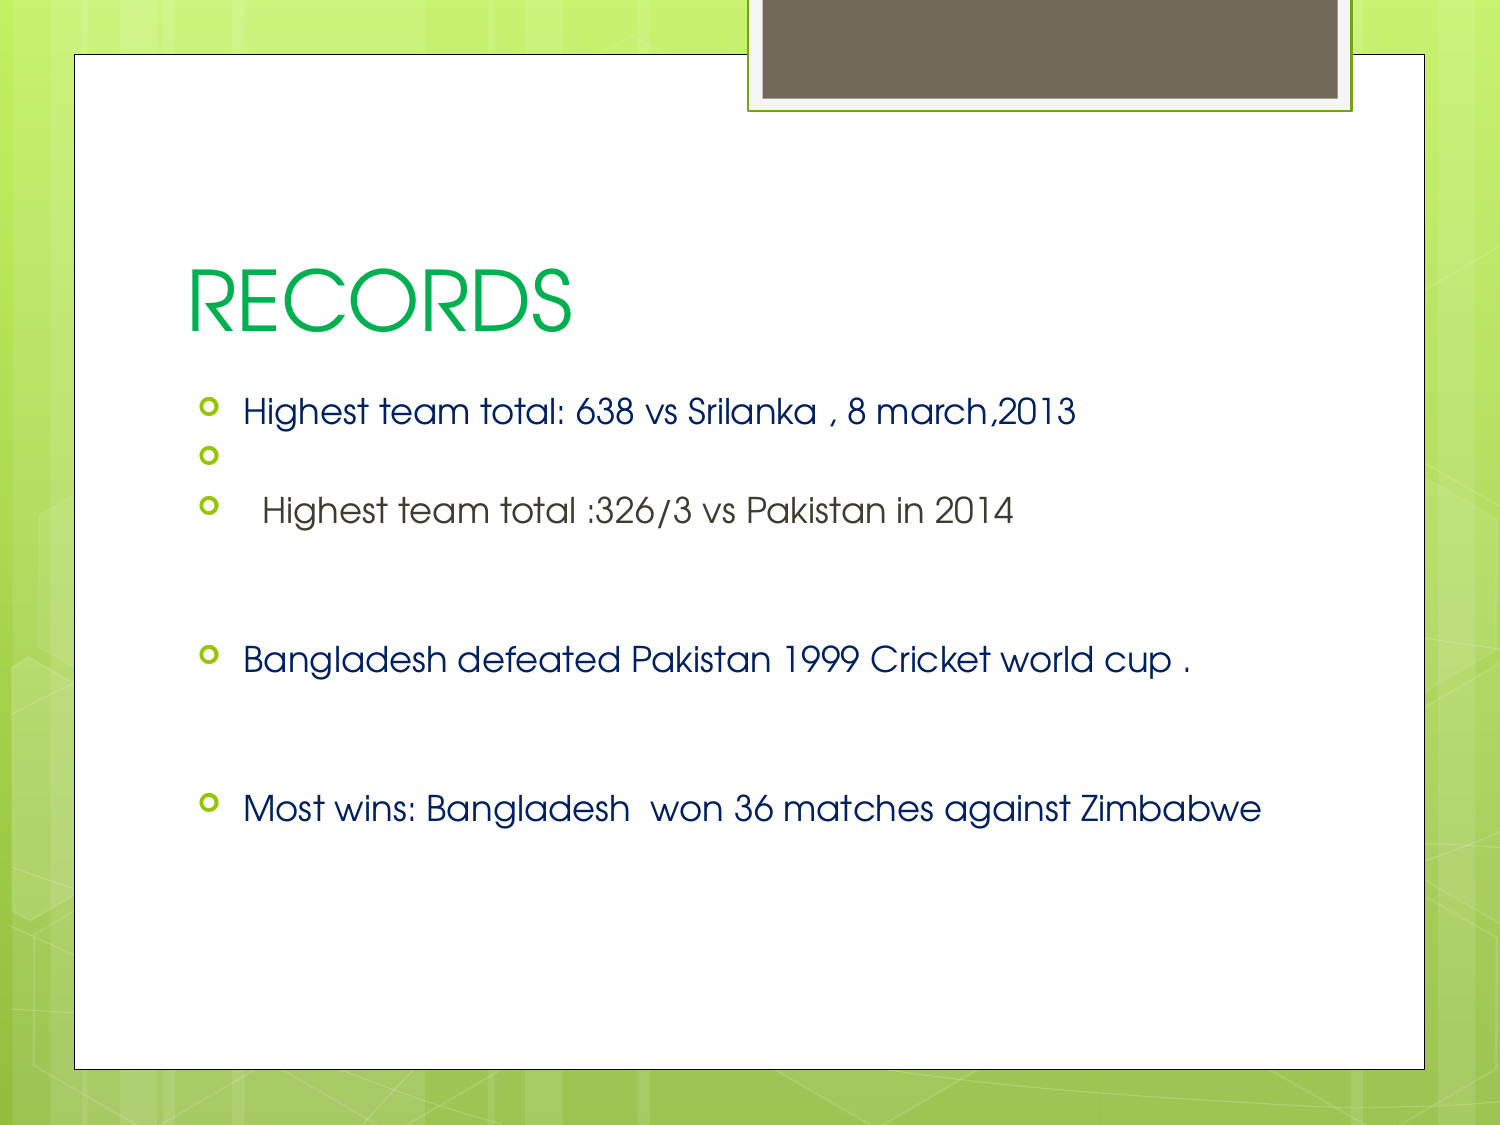

# RECORDS
Highest team total: 638 vs Srilanka , 8 march,2013

  Highest team total :326/3 vs Pakistan in 2014

Bangladesh defeated Pakistan 1999 Cricket world cup .

Most wins: Bangladesh  won 36 matches against Zimbabwe